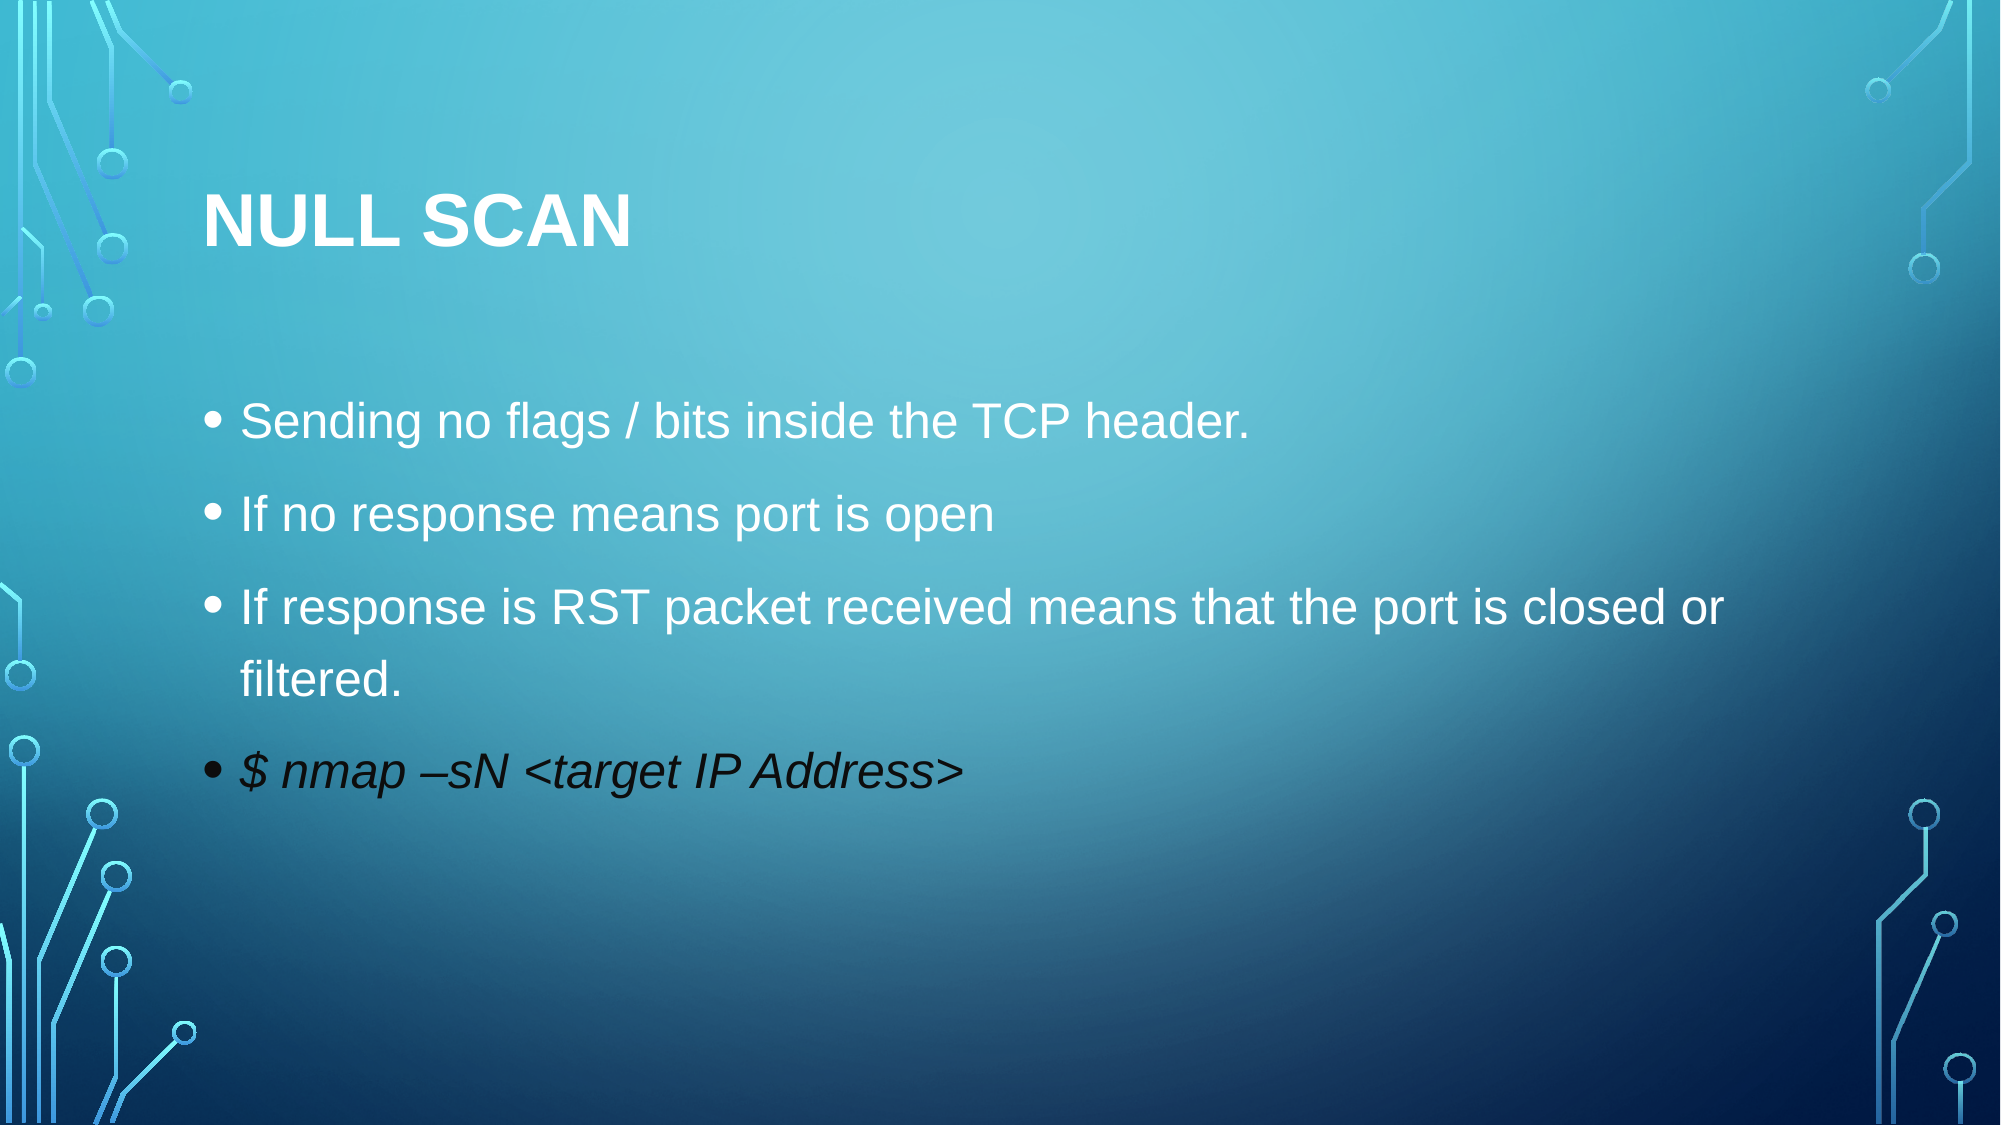

# NULL Scan
Sending no flags / bits inside the TCP header.
If no response means port is open
If response is RST packet received means that the port is closed or filtered.
$ nmap –sN <target IP Address>